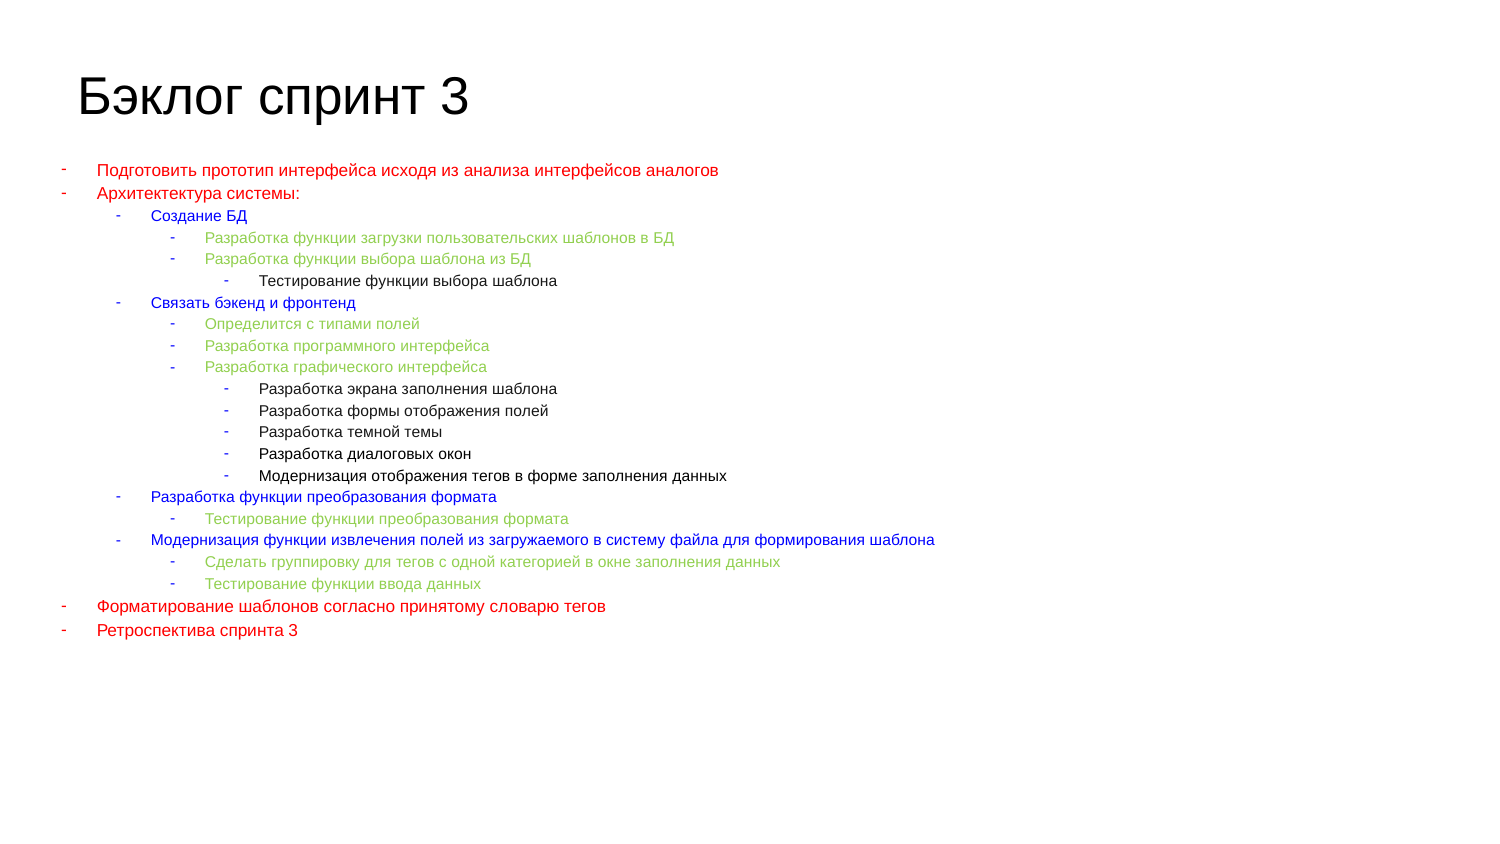

# Бэклог спринт 3

Подготовить прототип интерфейса исходя из анализа интерфейсов аналогов
Архитектектура системы:
Создание БД
Разработка функции загрузки пользовательских шаблонов в БД
Разработка функции выбора шаблона из БД
Тестирование функции выбора шаблона
Связать бэкенд и фронтенд
Определится с типами полей
Разработка программного интерфейса
Разработка графического интерфейса
Разработка экрана заполнения шаблона
Разработка формы отображения полей
Разработка темной темы
Разработка диалоговых окон
Модернизация отображения тегов в форме заполнения данных
Разработка функции преобразования формата
Тестирование функции преобразования формата
Модернизация функции извлечения полей из загружаемого в систему файла для формирования шаблона
Сделать группировку для тегов с одной категорией в окне заполнения данных
Тестирование функции ввода данных
Форматирование шаблонов согласно принятому словарю тегов
Ретроспектива спринта 3